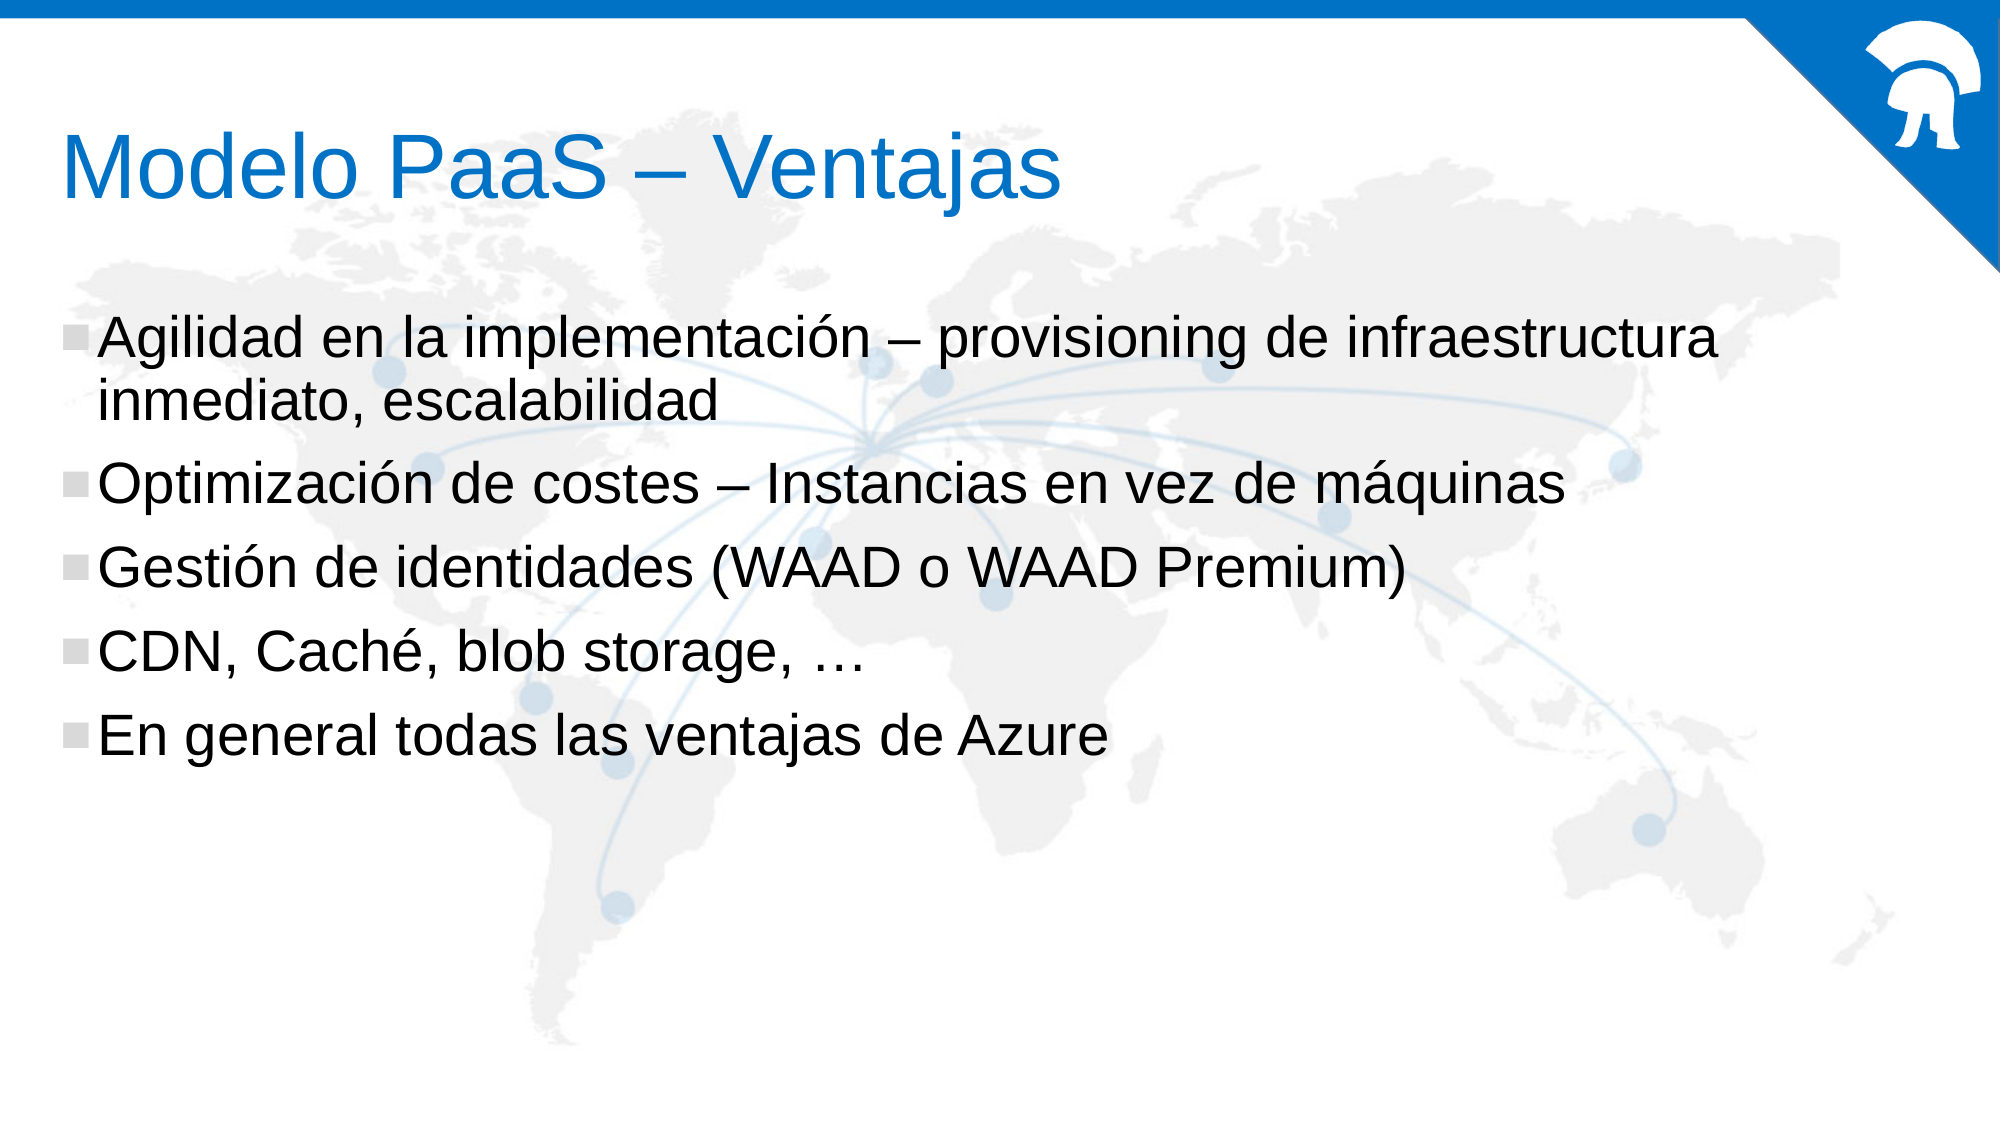

# Modelo PaaS – Ventajas
Agilidad en la implementación – provisioning de infraestructura inmediato, escalabilidad
Optimización de costes – Instancias en vez de máquinas
Gestión de identidades (WAAD o WAAD Premium)
CDN, Caché, blob storage, …
En general todas las ventajas de Azure